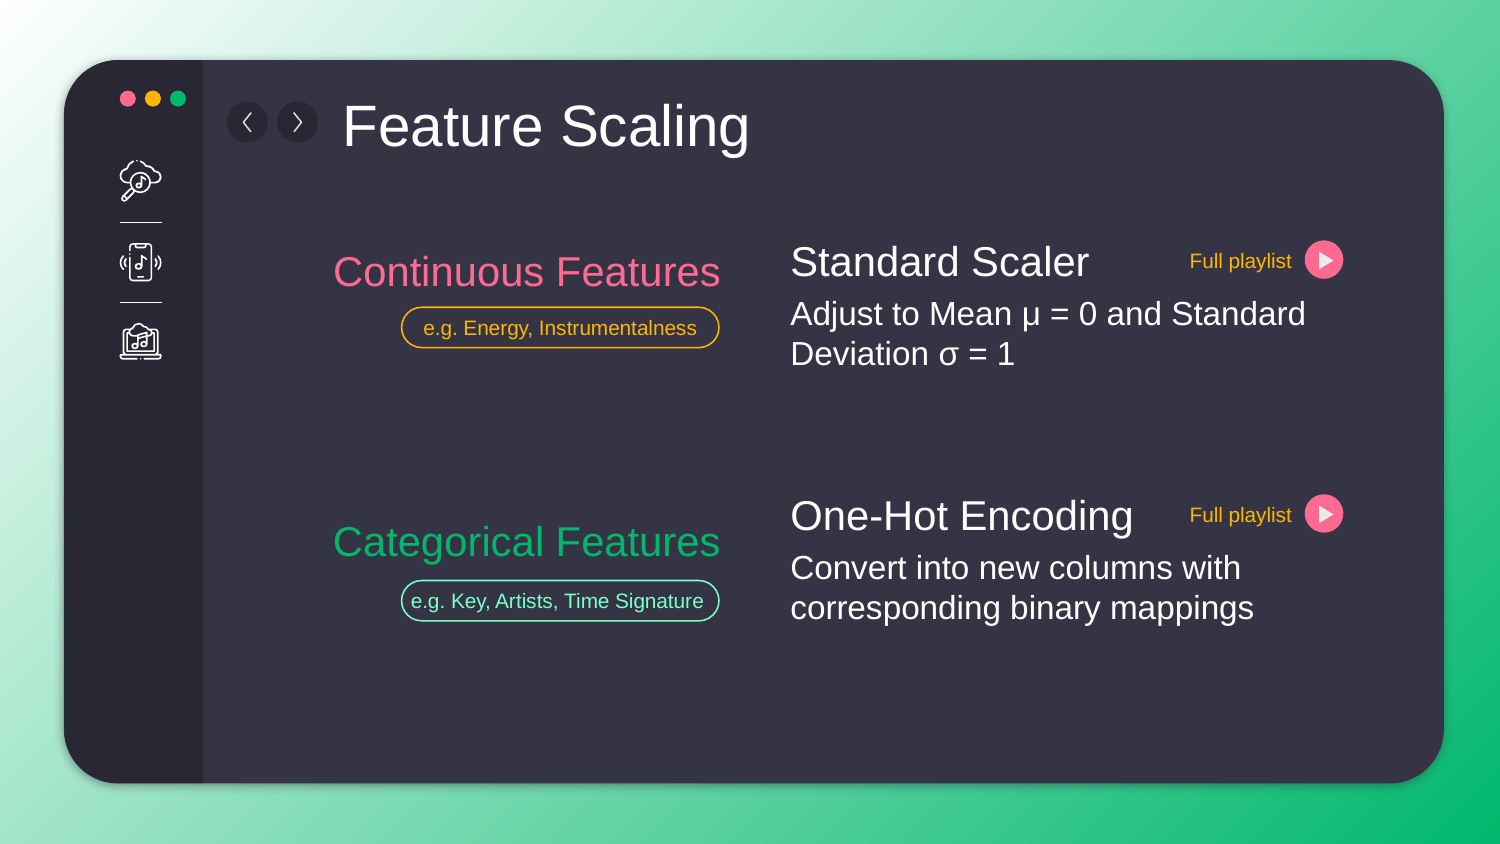

# Feature Scaling

Continuous Features
Standard Scaler

Full playlist
Adjust to Mean μ = 0 and Standard Deviation σ = 1
e.g. Energy, Instrumentalness
Categorical Features
One-Hot Encoding

Full playlist
Convert into new columns with corresponding binary mappings
e.g. Key, Artists, Time Signature